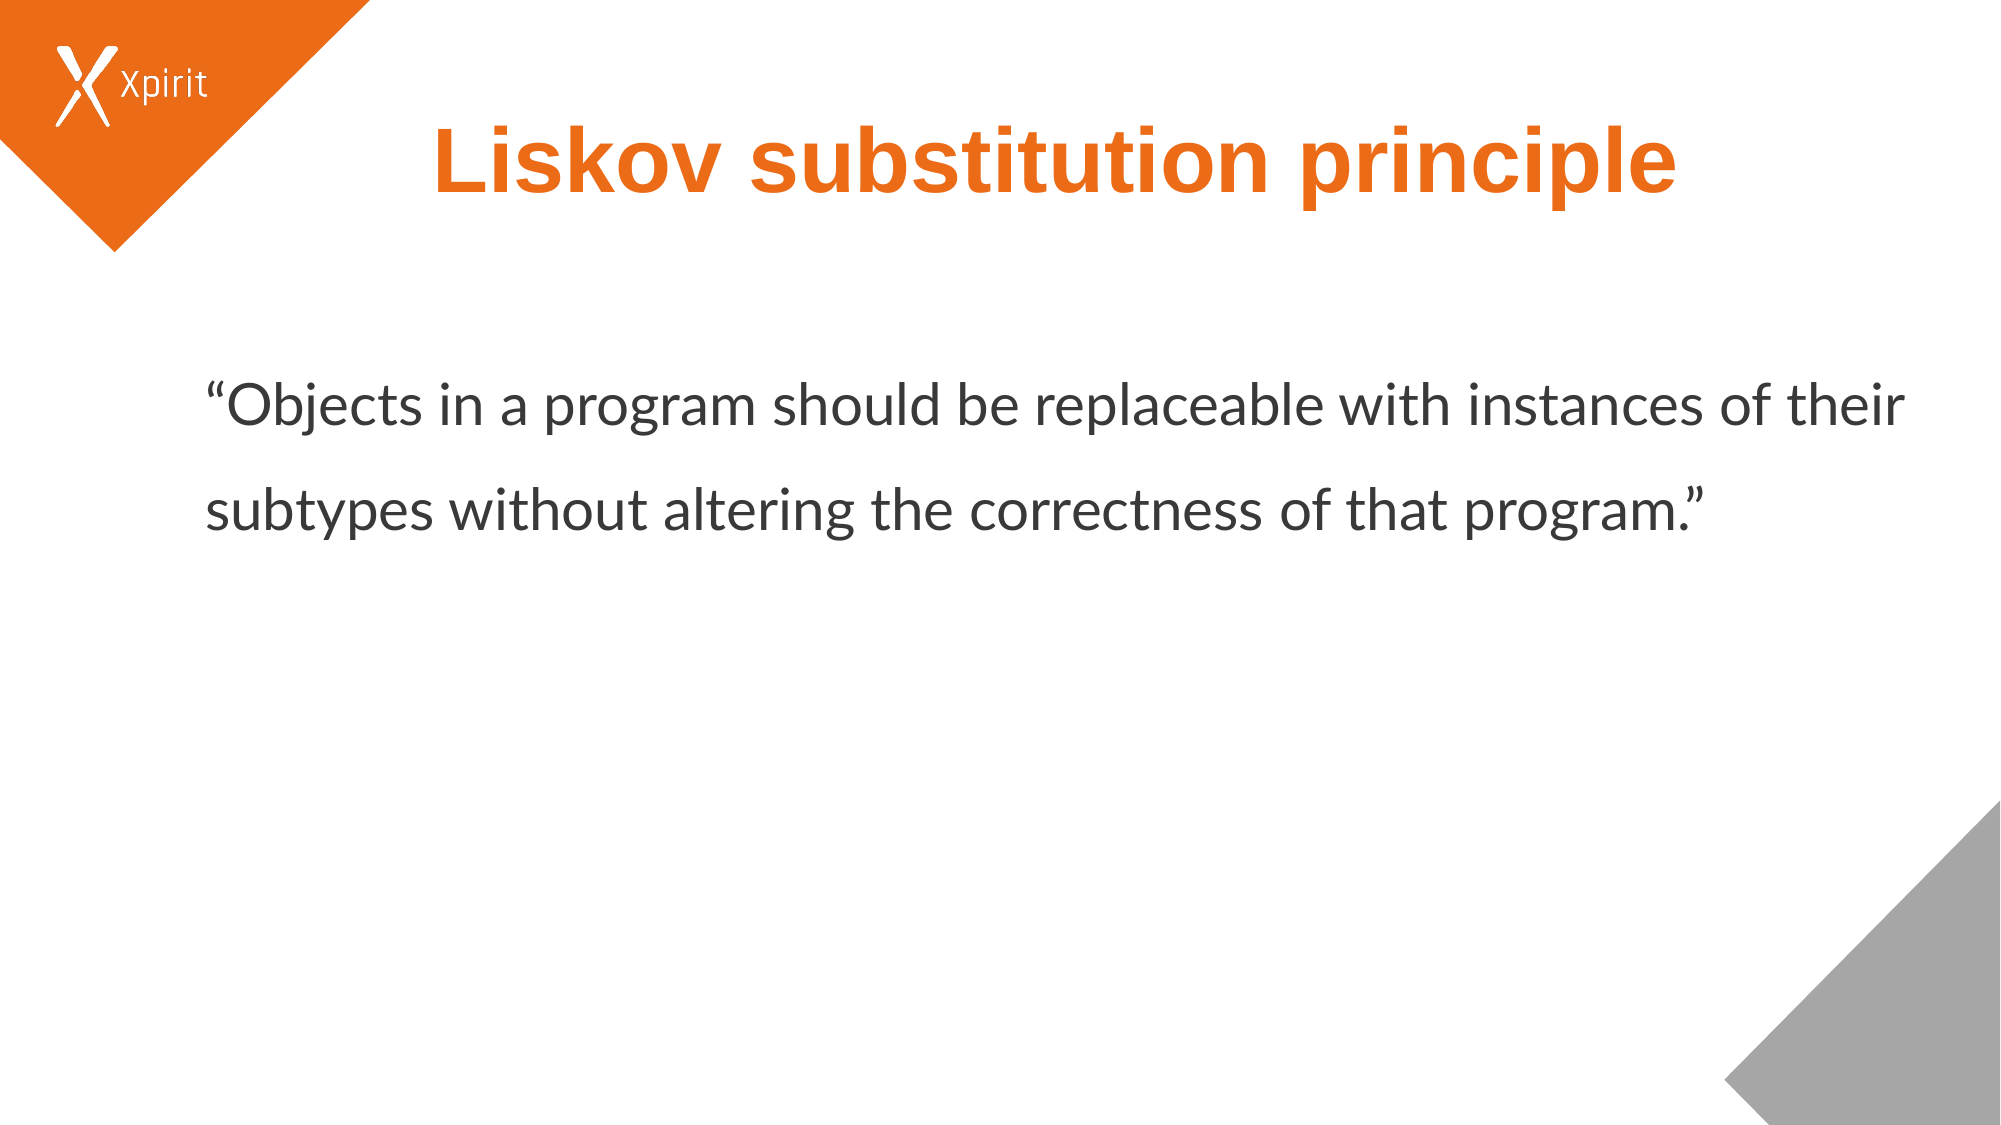

# Liskov substitution principle
“Objects in a program should be replaceable with instances of their subtypes without altering the correctness of that program.”
35